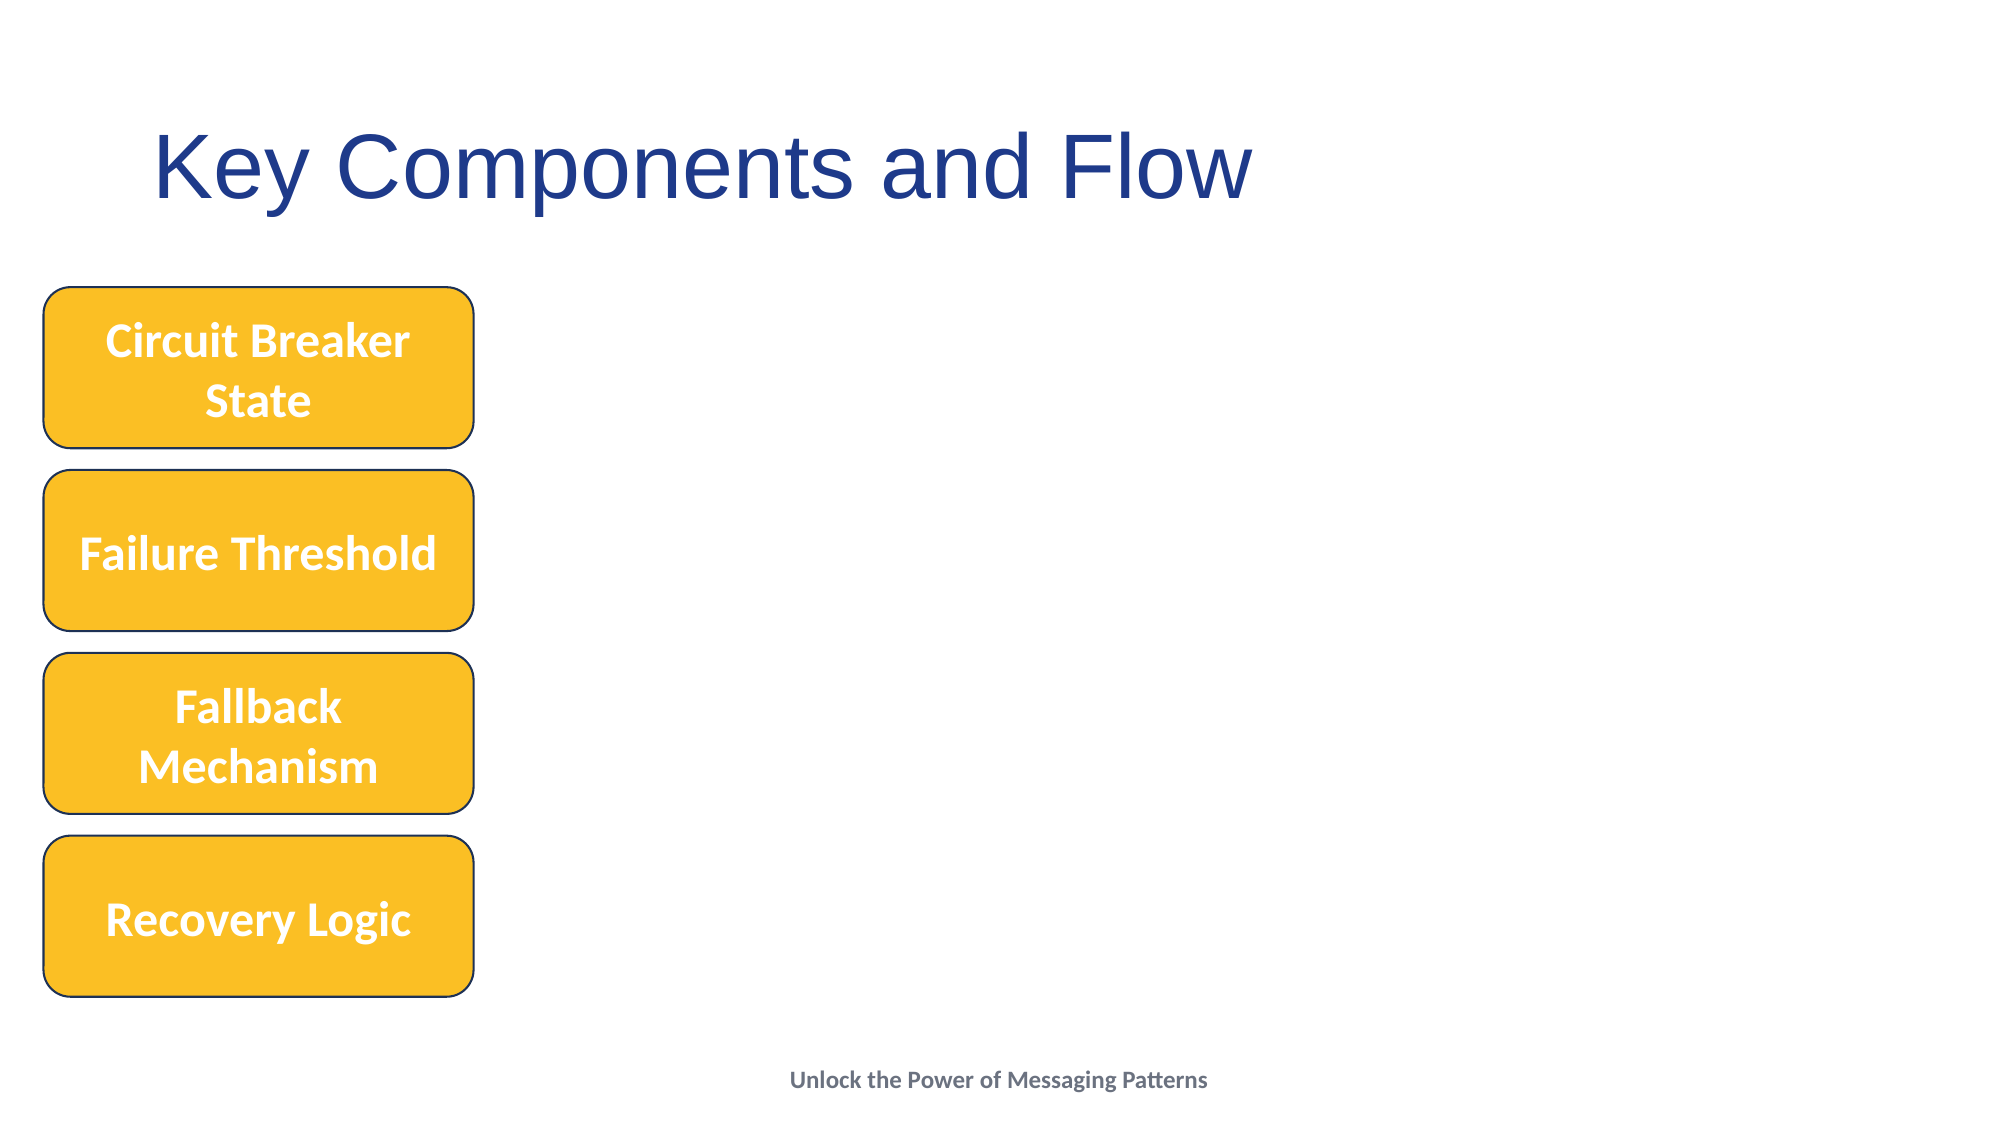

# Key Components and Flow
Circuit Breaker State
Failure Threshold
Fallback Mechanism
Recovery Logic